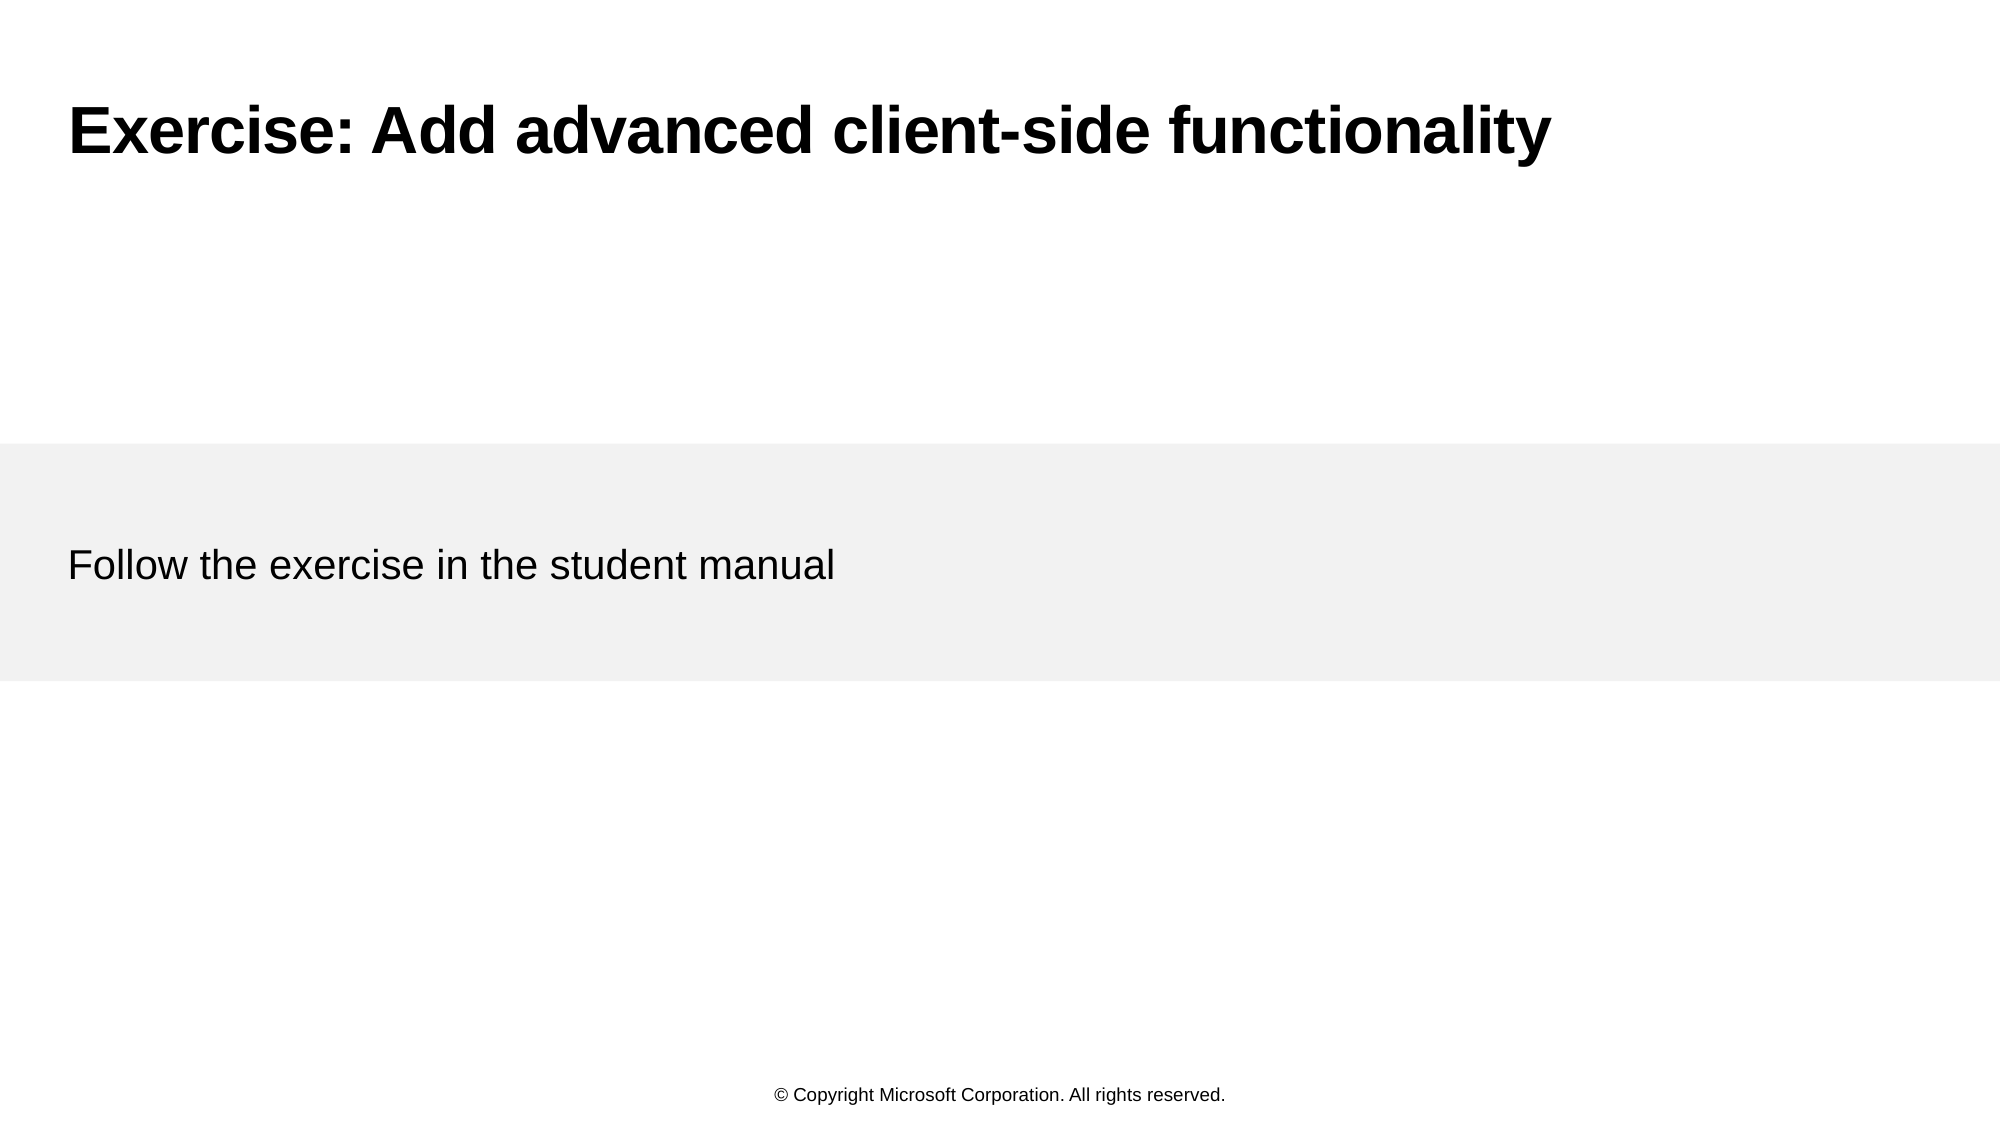

# Exercise: Add advanced client-side functionality
Follow the exercise in the student manual